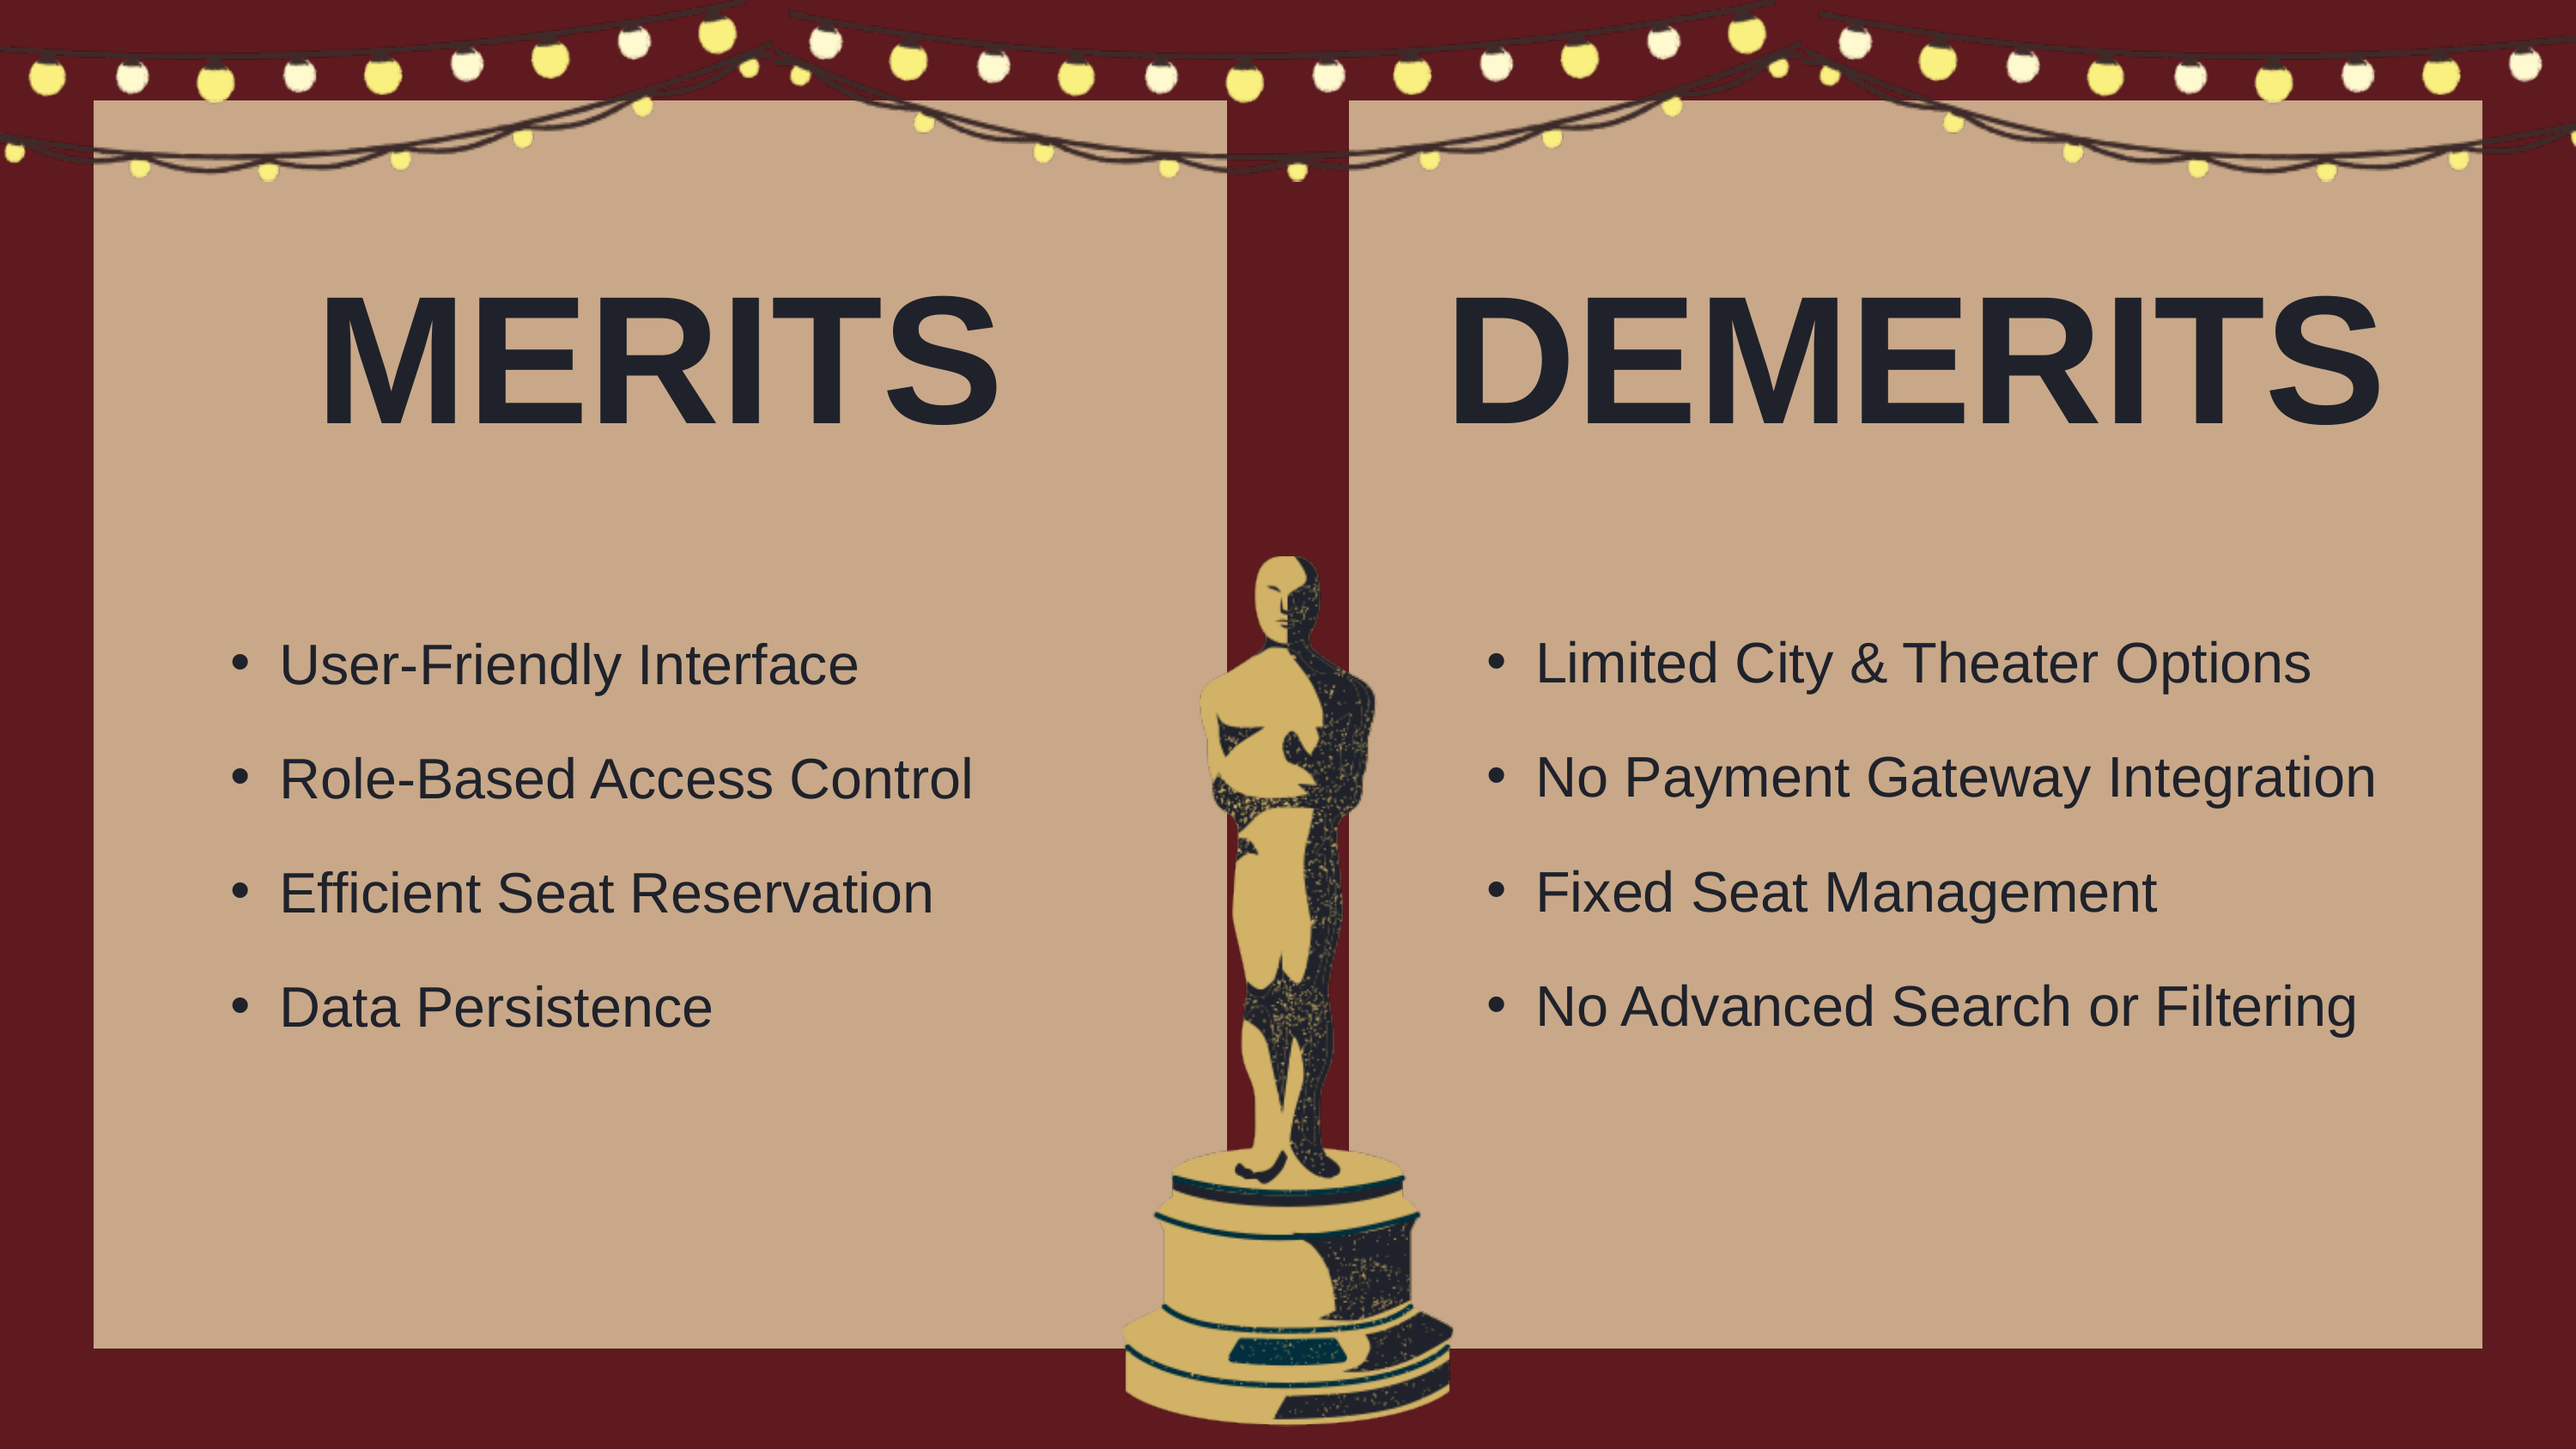

MERITS
DEMERITS

Limited City & Theater Options
No Payment Gateway Integration
Fixed Seat Management
No Advanced Search or Filtering
User-Friendly Interface
Role-Based Access Control
Efficient Seat Reservation
Data Persistence